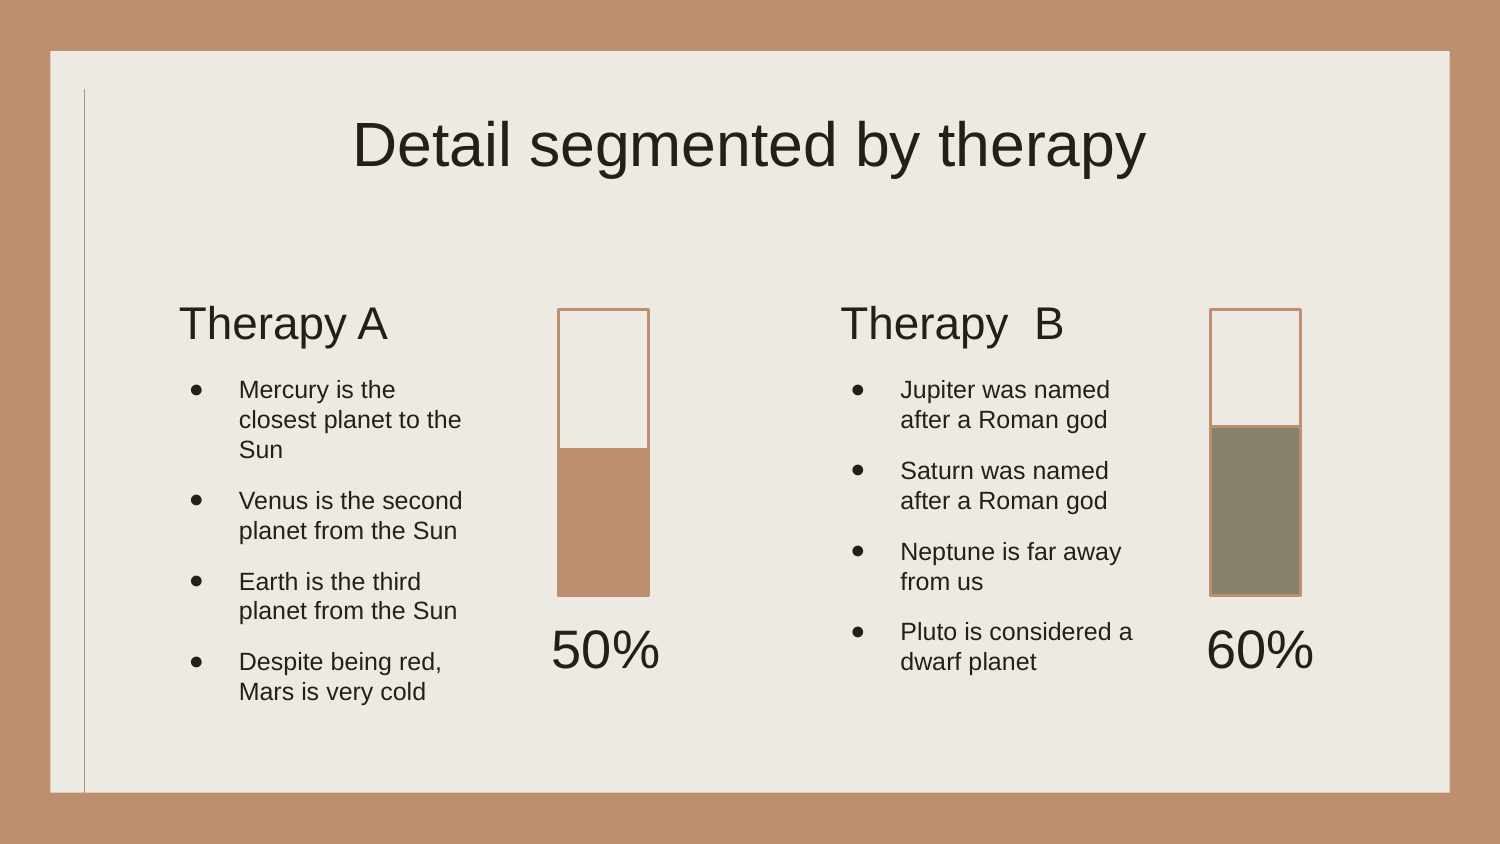

# Detail segmented by therapy
Therapy A
Therapy  B

Jupiter was named after a Roman god
Saturn was named after a Roman god
Neptune is far away from us
Pluto is considered a dwarf planet
Mercury is the closest planet to the Sun
Venus is the second planet from the Sun
Earth is the third planet from the Sun
Despite being red, Mars is very cold

50%
60%